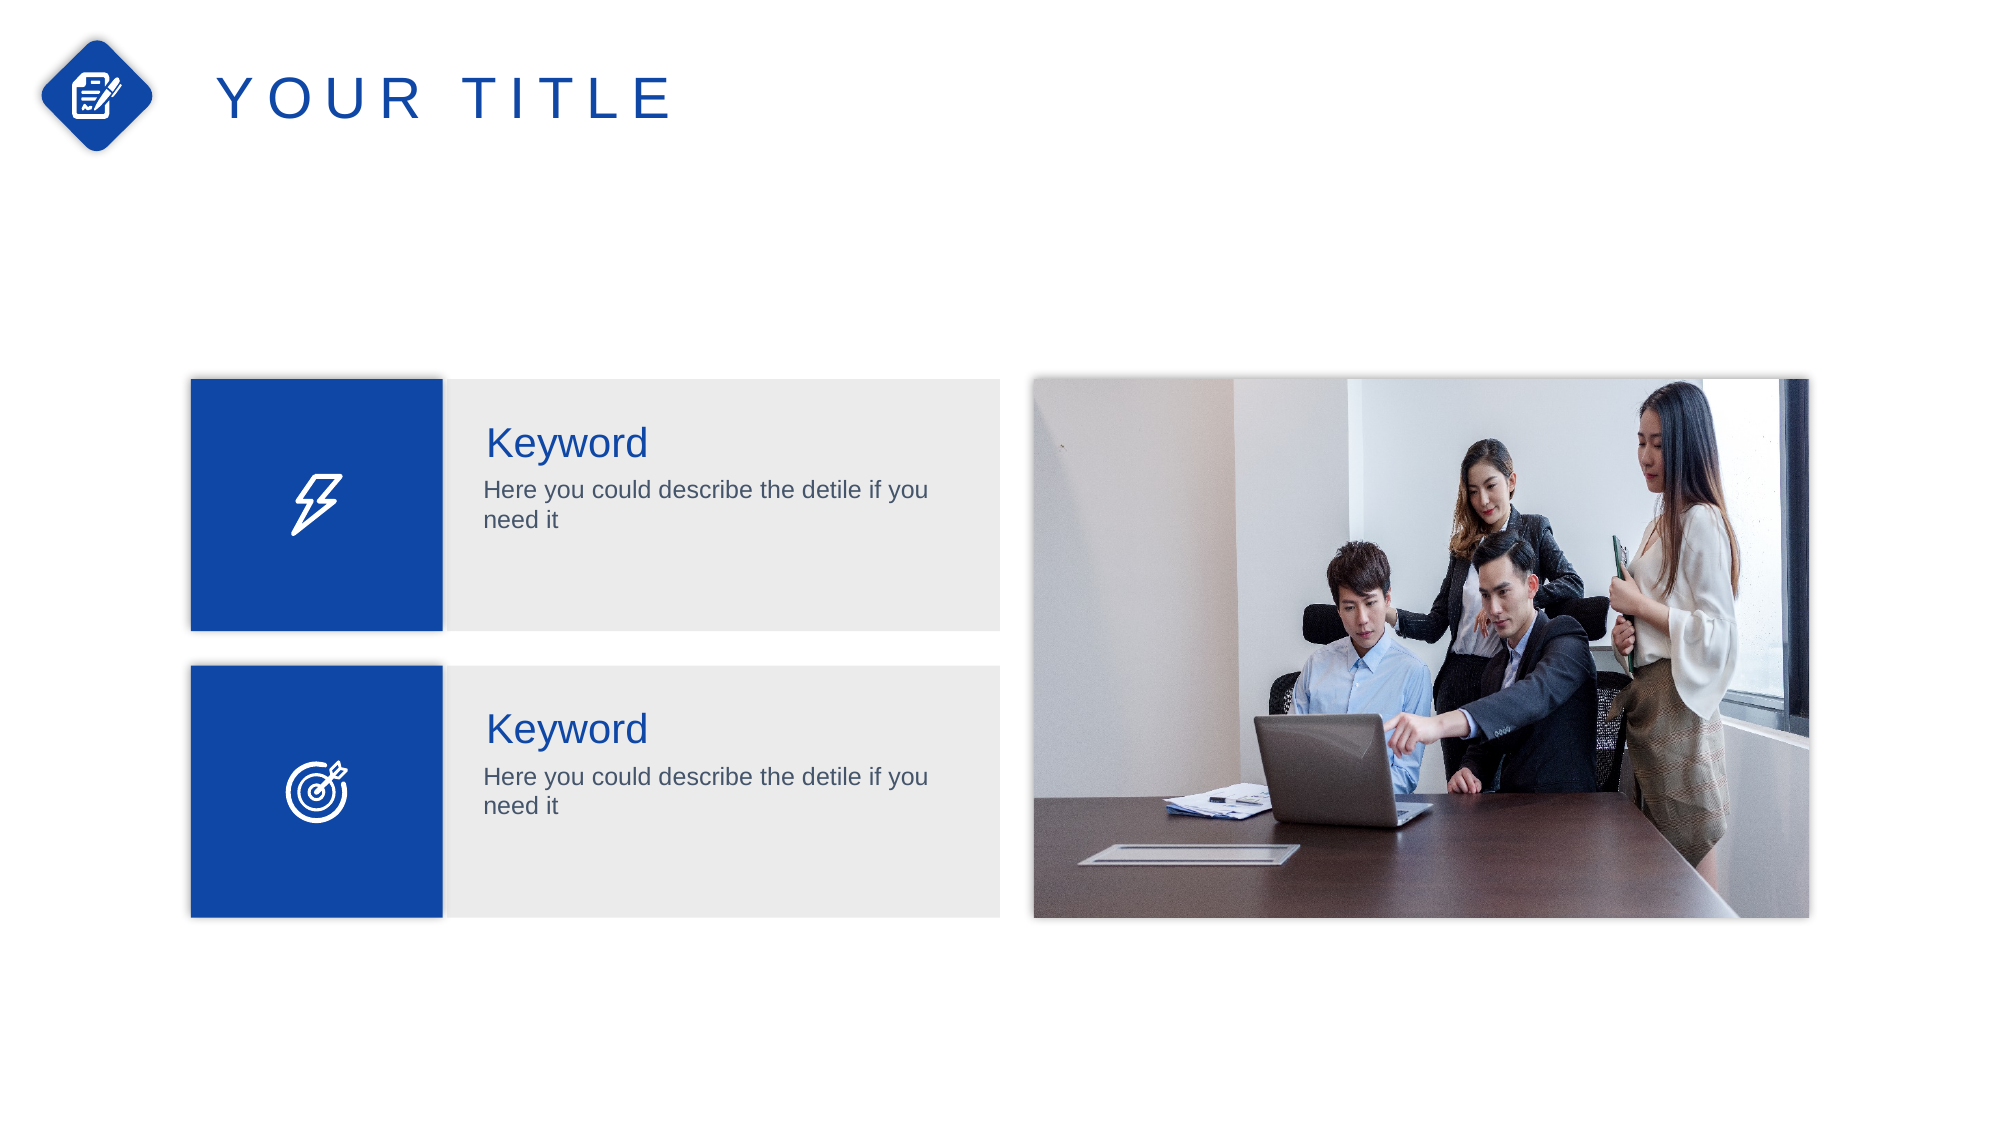

YOUR TITLE

Keyword
Here you could describe the detile if you need it

Keyword
Here you could describe the detile if you need it